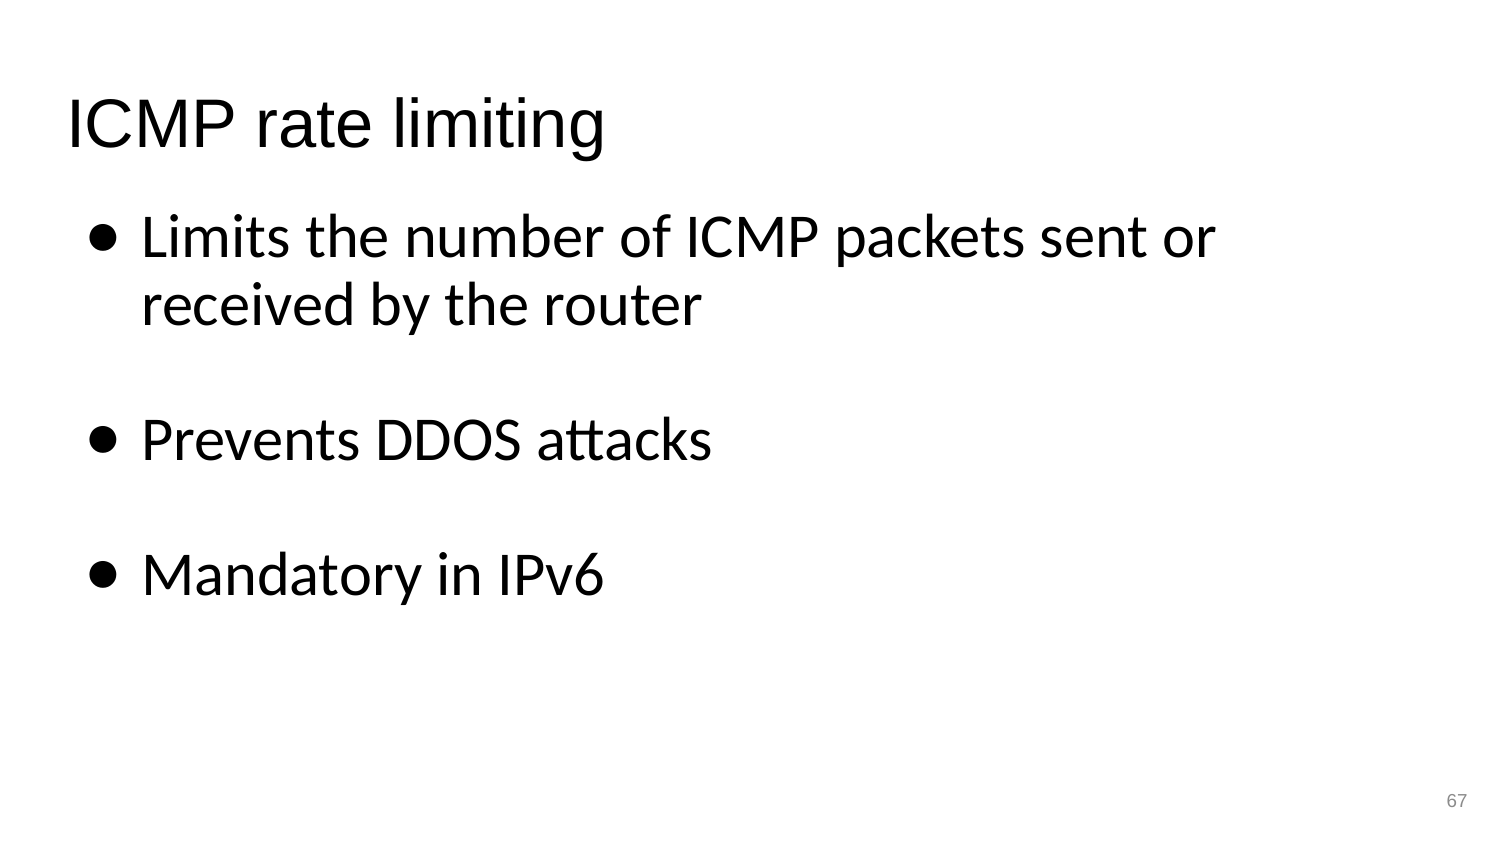

# ICMP rate limiting
Limits the number of ICMP packets sent or received by the router

Prevents DDOS attacks

Mandatory in IPv6

67